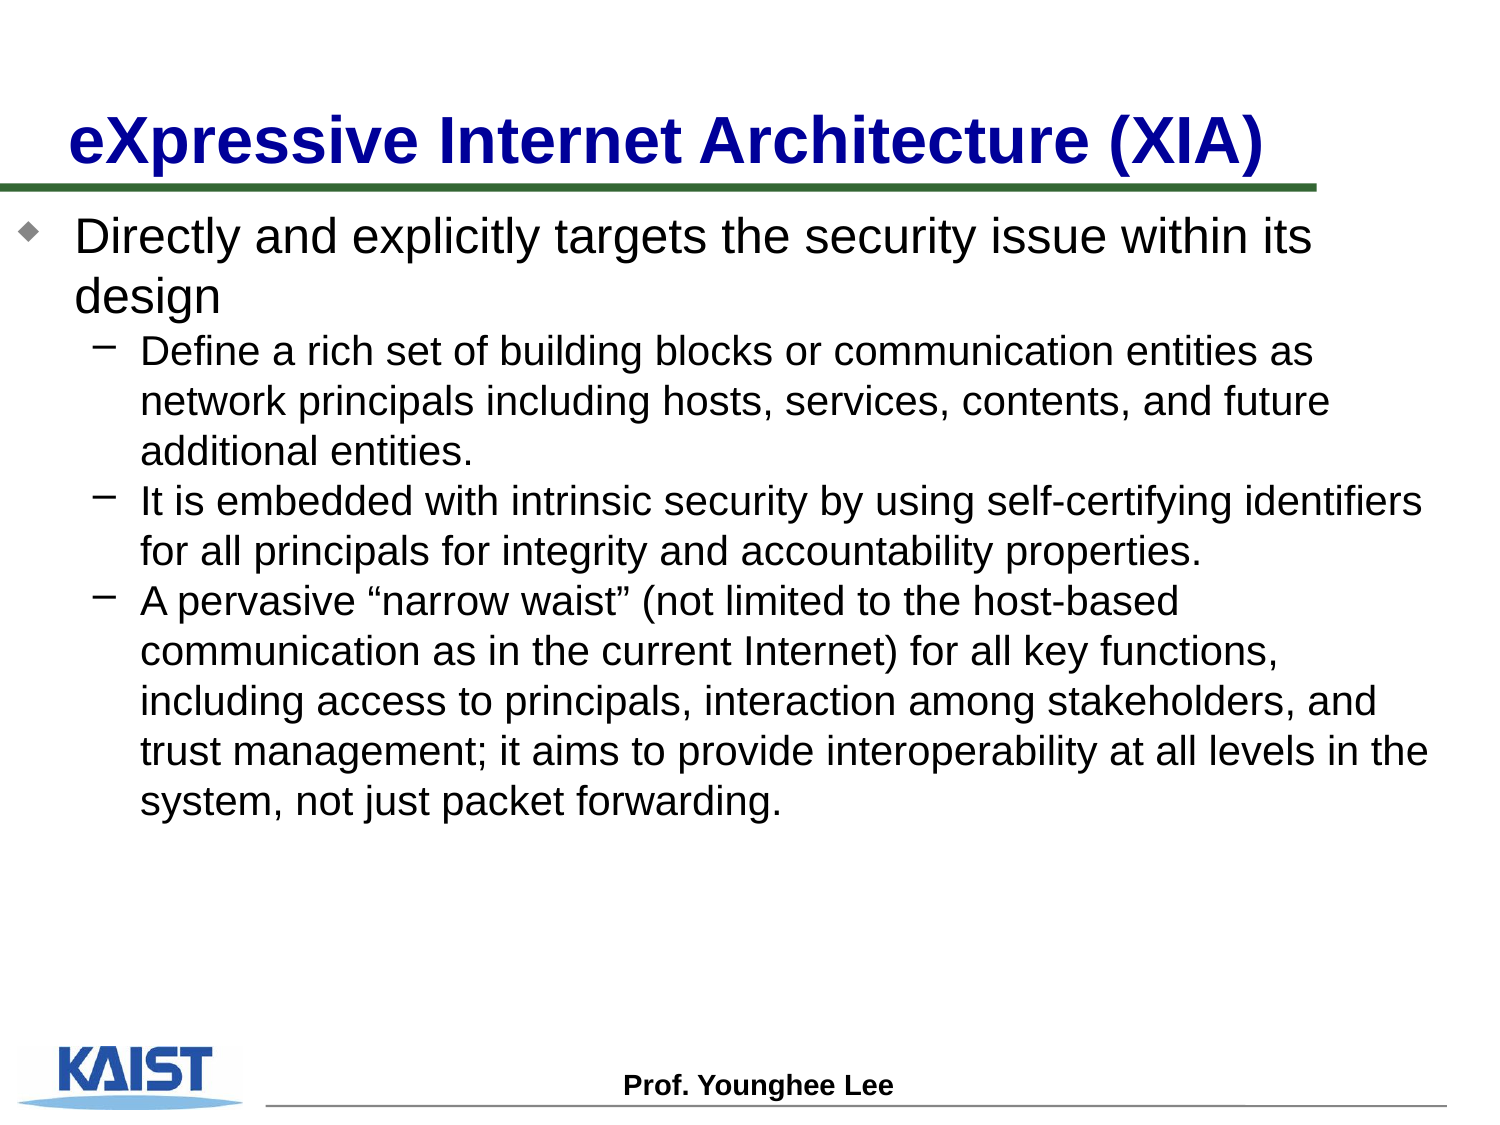

# eXpressive Internet Architecture (XIA)
Directly and explicitly targets the security issue within its design
Define a rich set of building blocks or communication entities as network principals including hosts, services, contents, and future additional entities.
It is embedded with intrinsic security by using self-certifying identifiers for all principals for integrity and accountability properties.
A pervasive “narrow waist” (not limited to the host-based communication as in the current Internet) for all key functions, including access to principals, interaction among stakeholders, and trust management; it aims to provide interoperability at all levels in the system, not just packet forwarding.